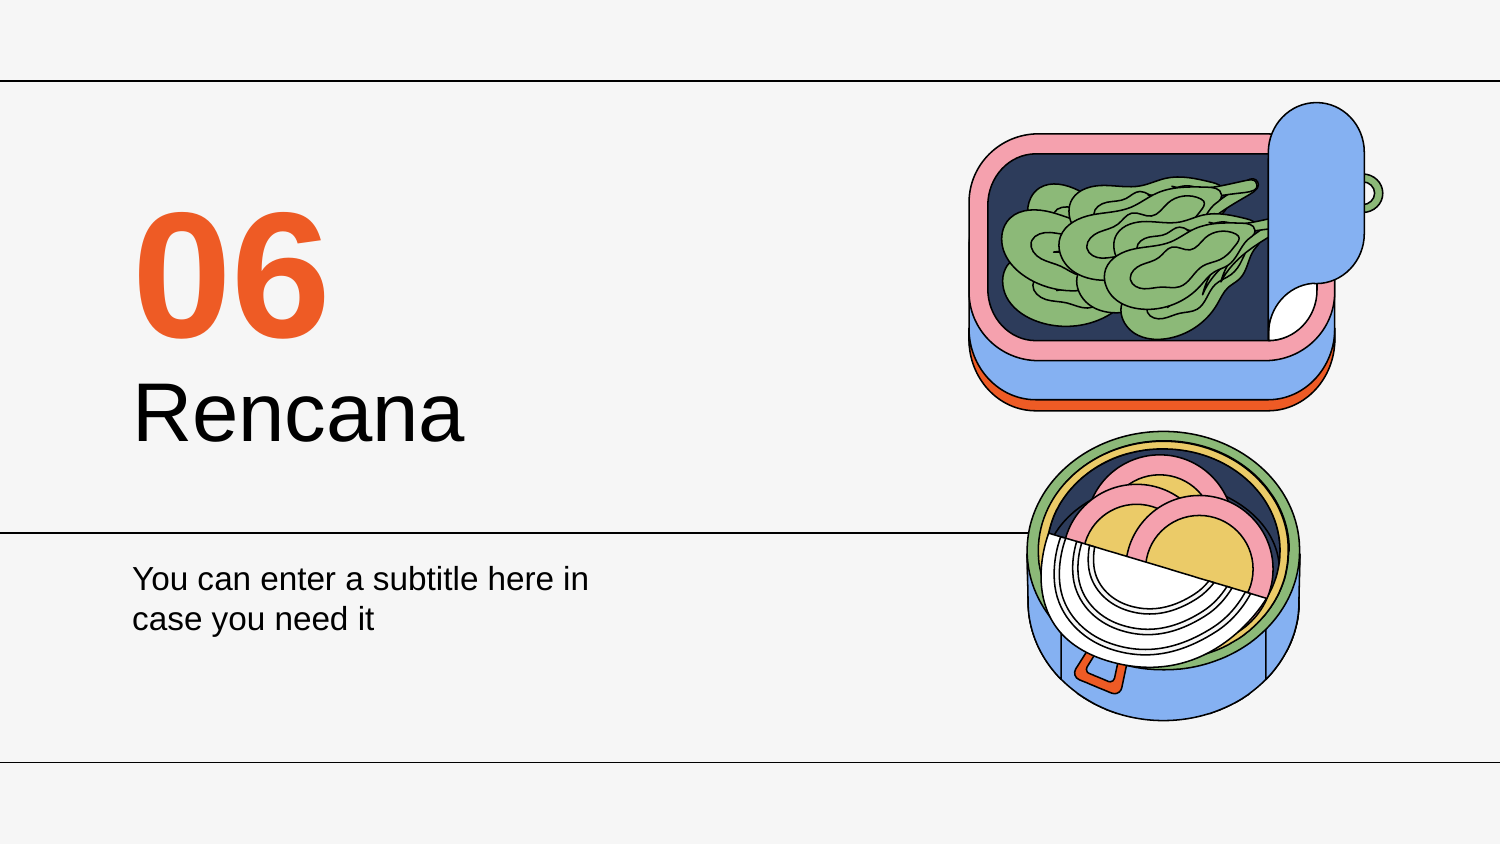

06
# Rencana

You can enter a subtitle here in case you need it